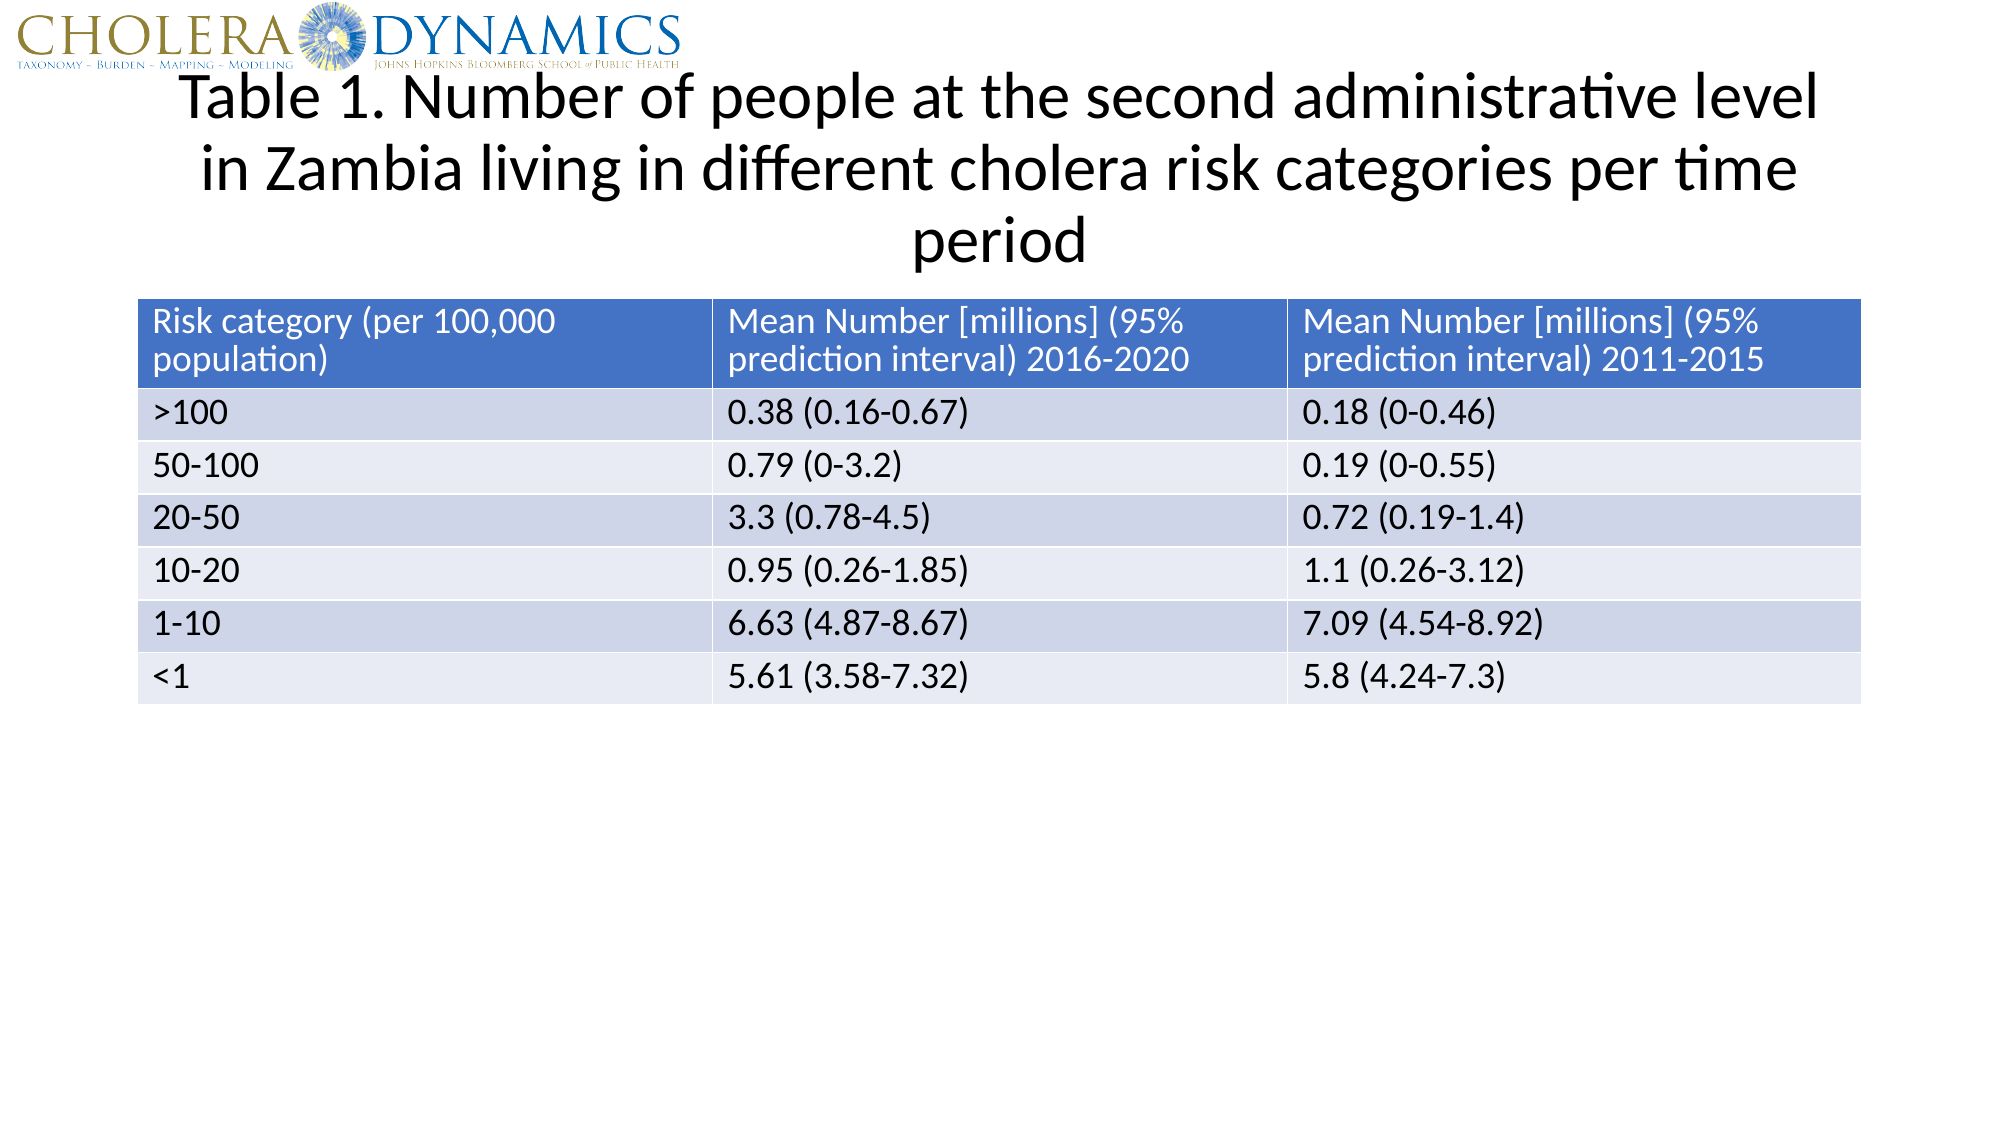

# Table 1. Number of people at the second administrative level in Zambia living in different cholera risk categories per time period
| Risk category (per 100,000 population) | Mean Number [millions] (95% prediction interval) 2016-2020 | Mean Number [millions] (95% prediction interval) 2011-2015 |
| --- | --- | --- |
| >100 | 0.38 (0.16-0.67) | 0.18 (0-0.46) |
| 50-100 | 0.79 (0-3.2) | 0.19 (0-0.55) |
| 20-50 | 3.3 (0.78-4.5) | 0.72 (0.19-1.4) |
| 10-20 | 0.95 (0.26-1.85) | 1.1 (0.26-3.12) |
| 1-10 | 6.63 (4.87-8.67) | 7.09 (4.54-8.92) |
| <1 | 5.61 (3.58-7.32) | 5.8 (4.24-7.3) |